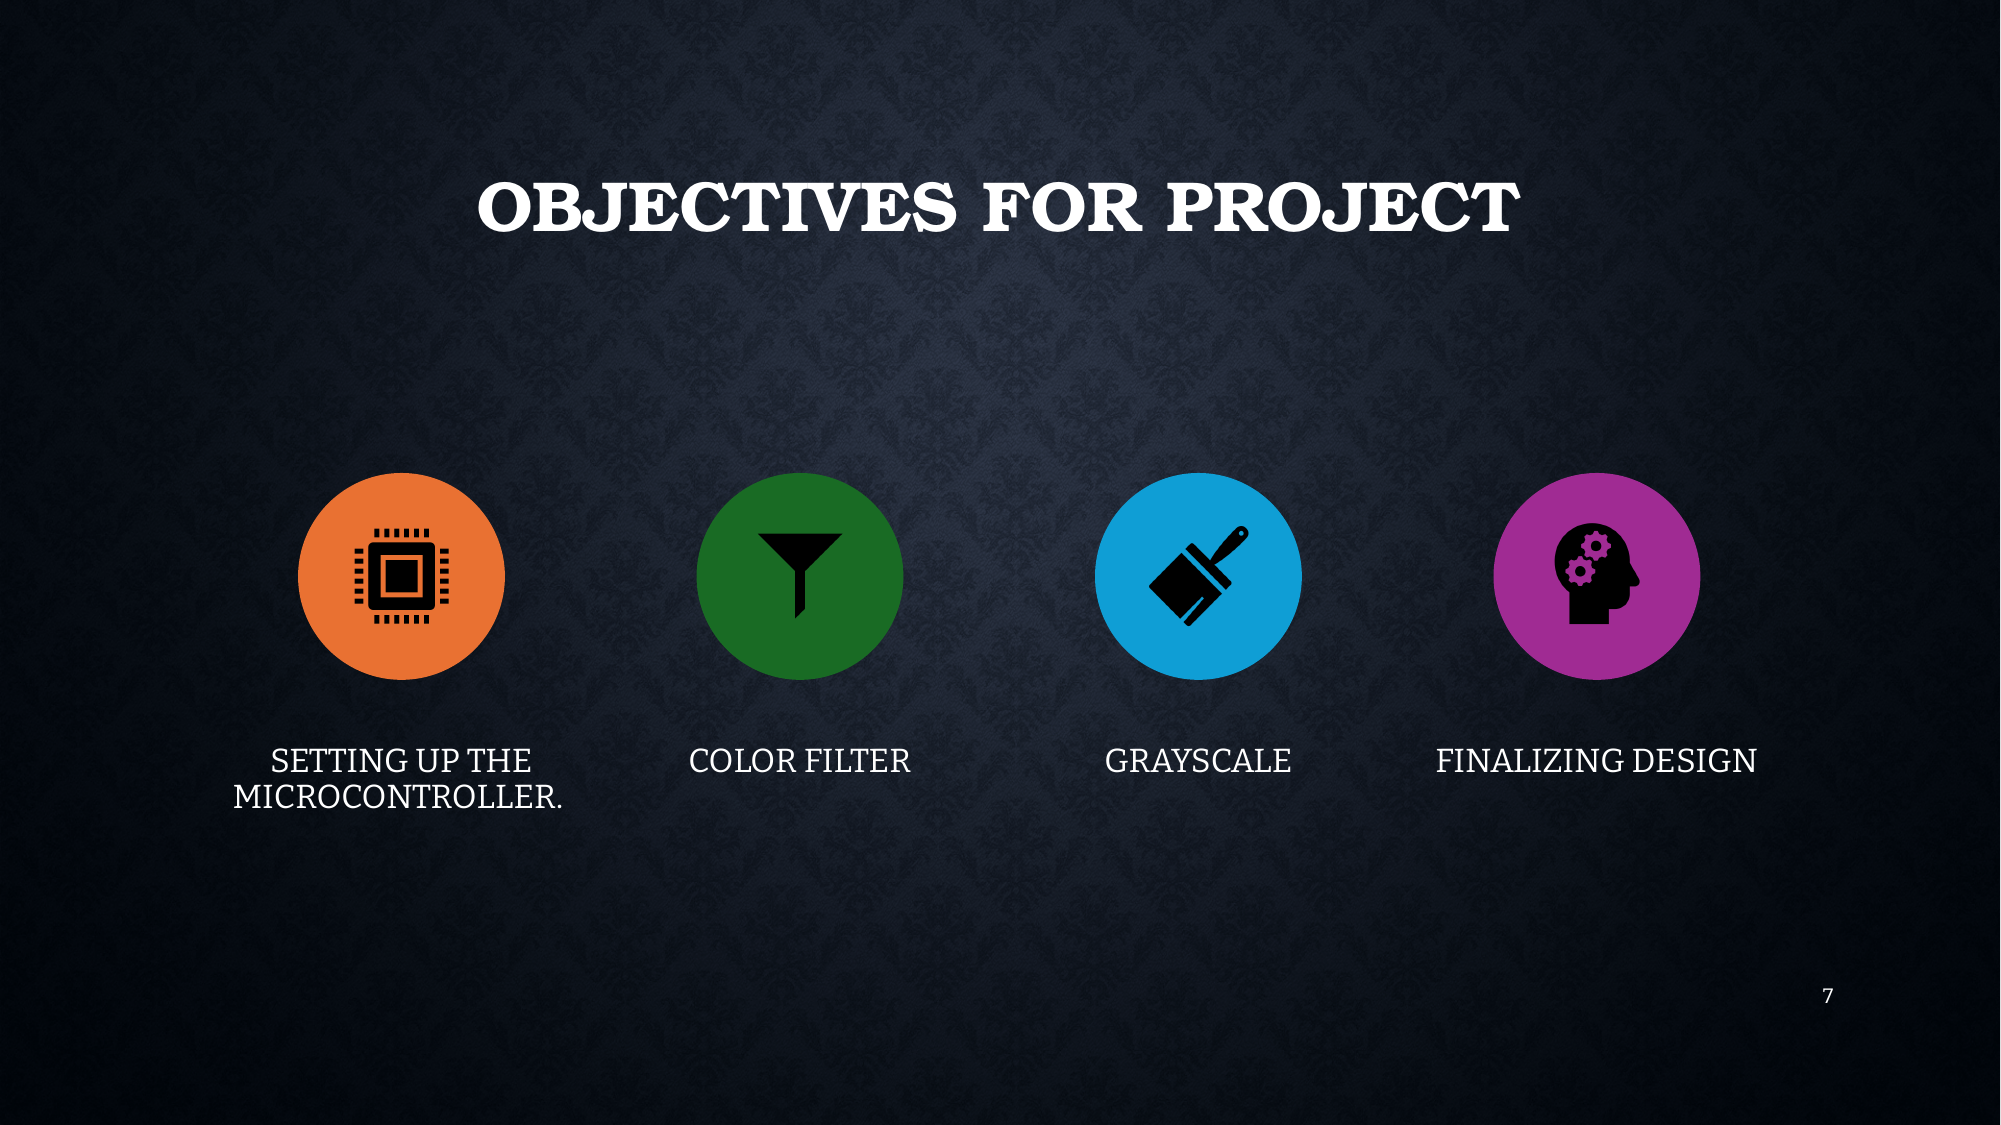

# OBJECTIVES FOR PROJECT
Setting up the microcontroller.
Color Filter
Grayscale
Finalizing Design
7